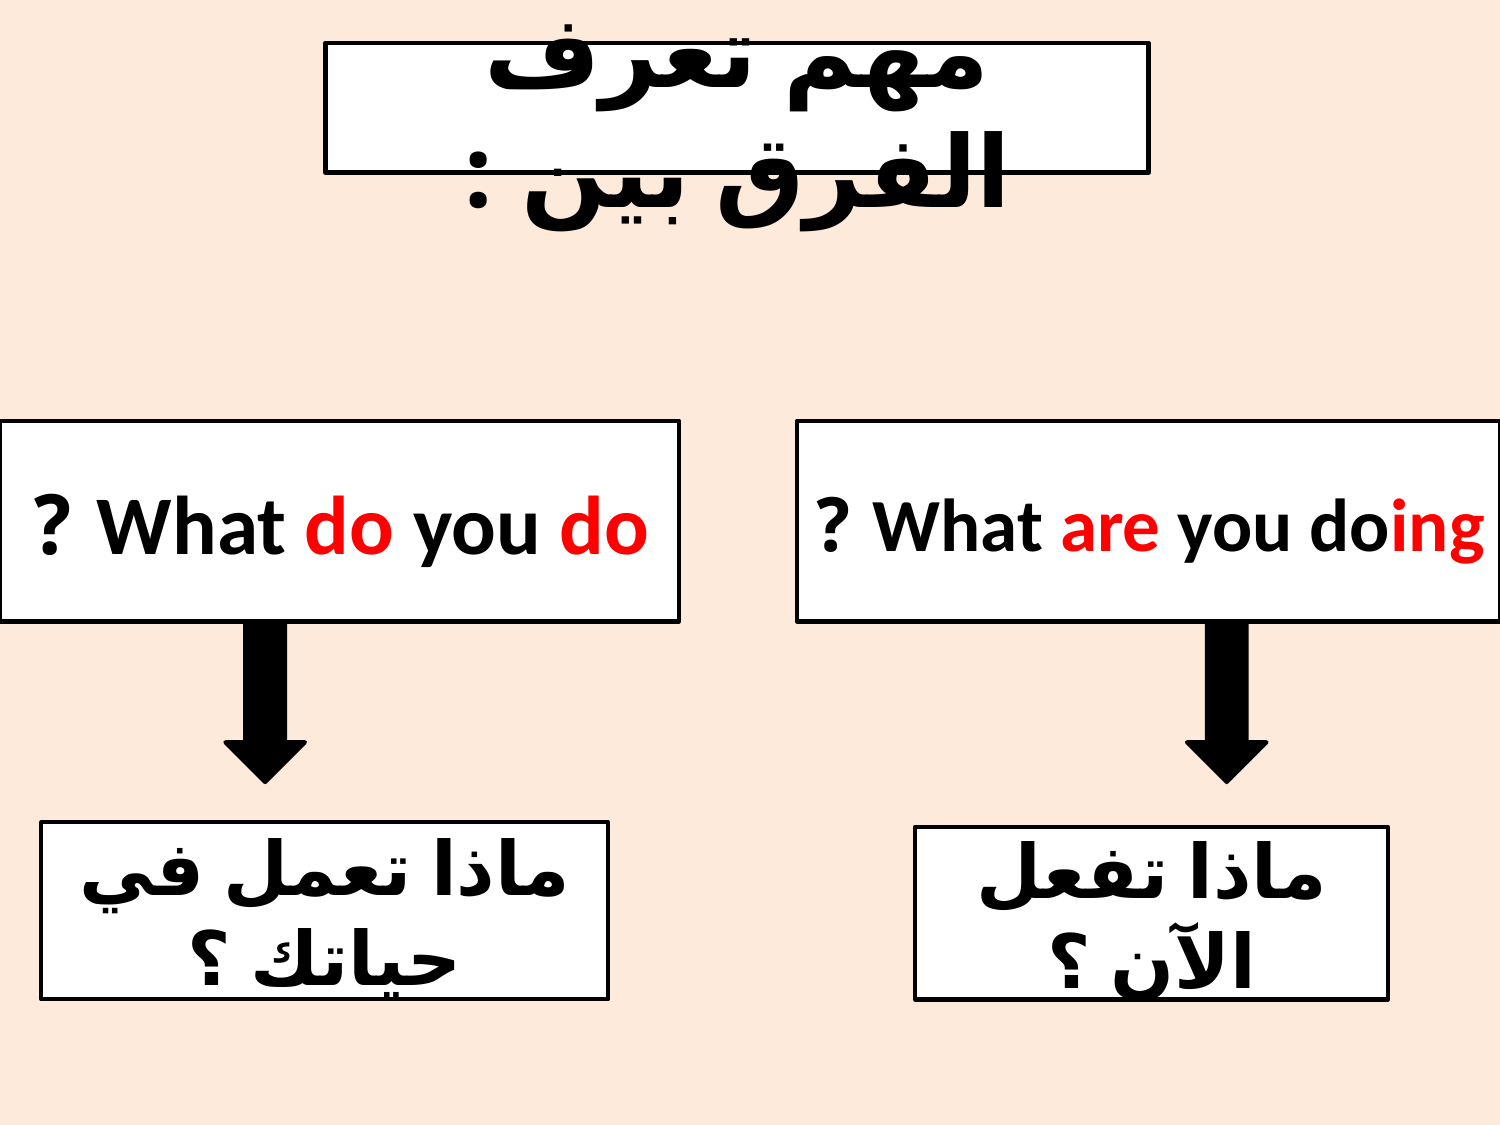

#
مهم تعرف الفرق بين :
What do you do ?
What are you doing ?

ماذا تعمل في حياتك ؟
ماذا تفعل الآن ؟